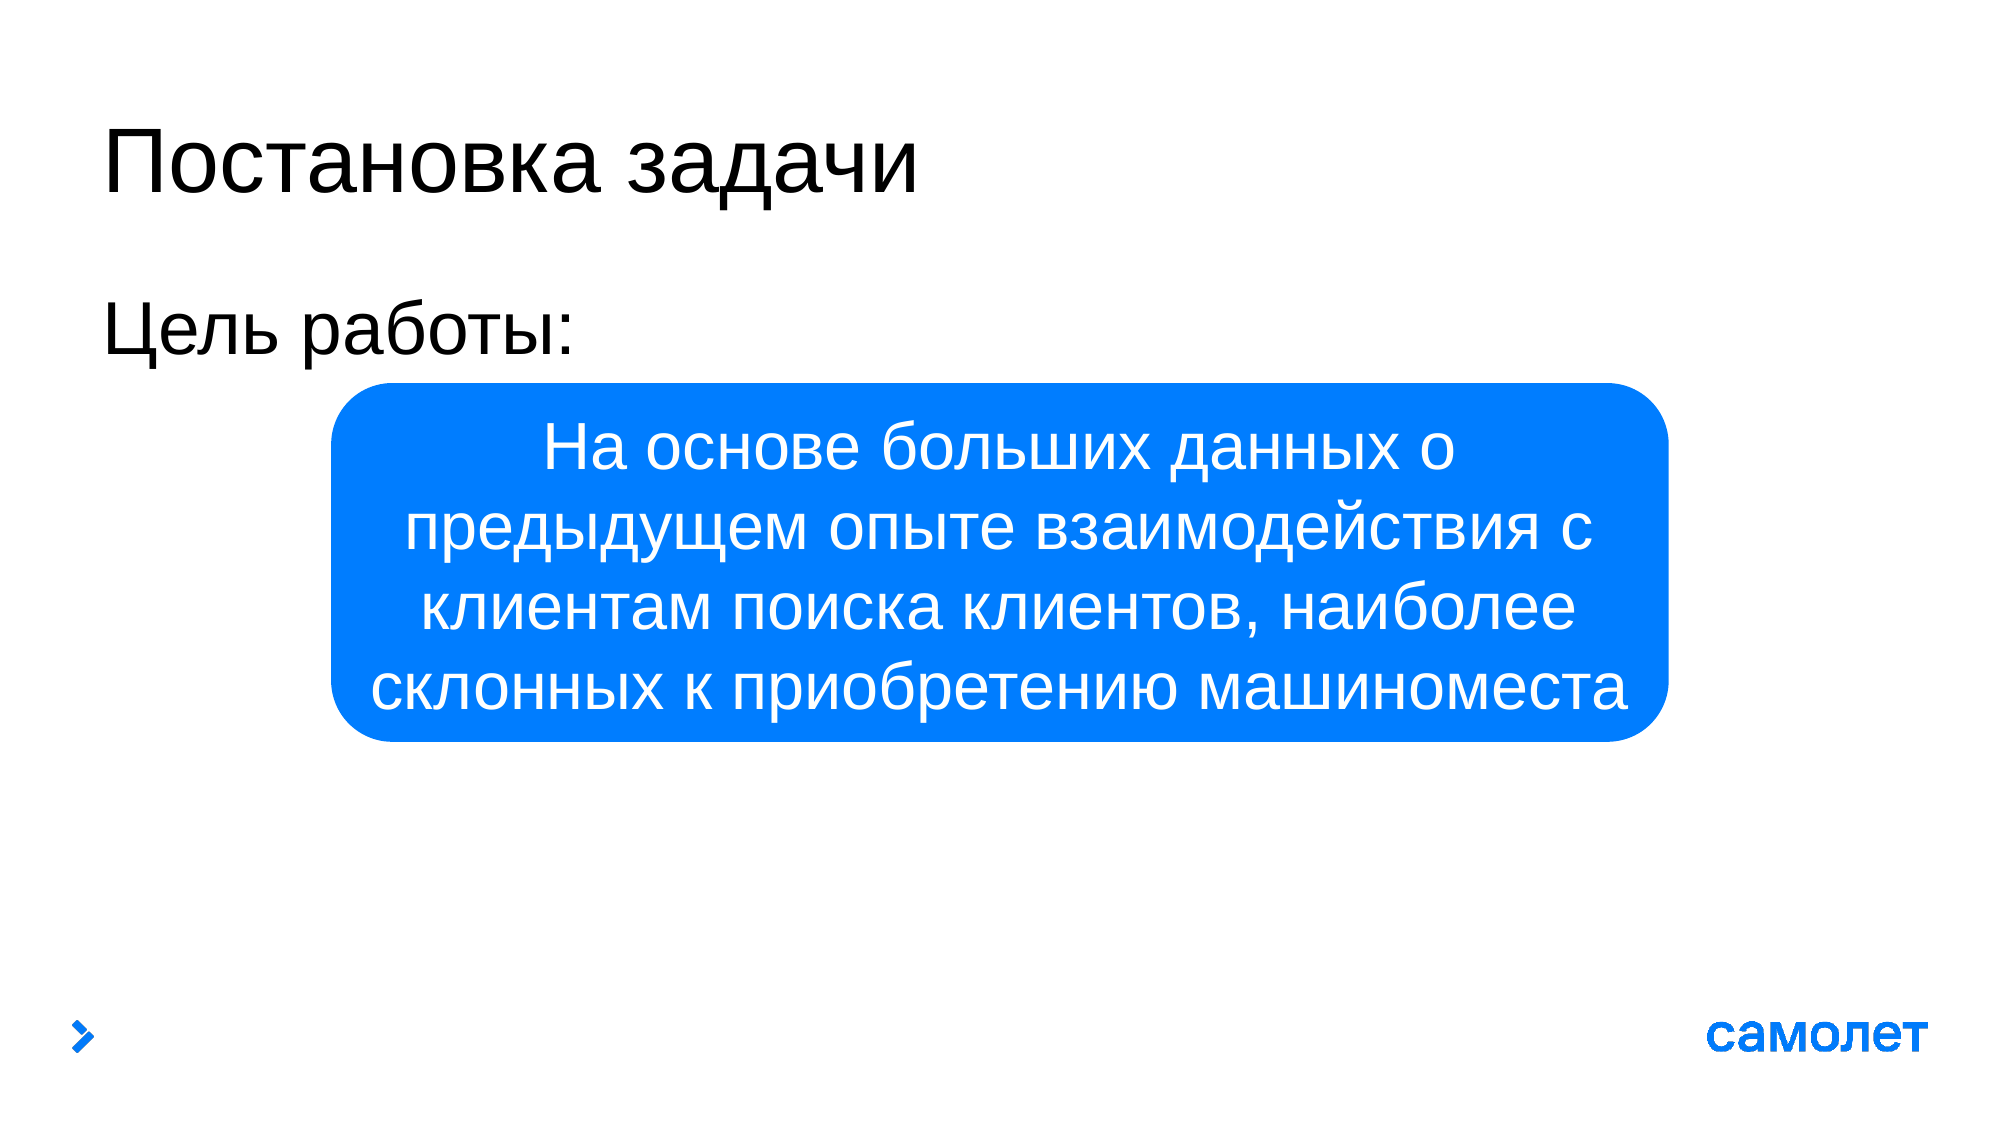

Постановка задачи
Цель работы:
На основе больших данных о предыдущем опыте взаимодействия с клиентам поиска клиентов, наиболее склонных к приобретению машиноместа